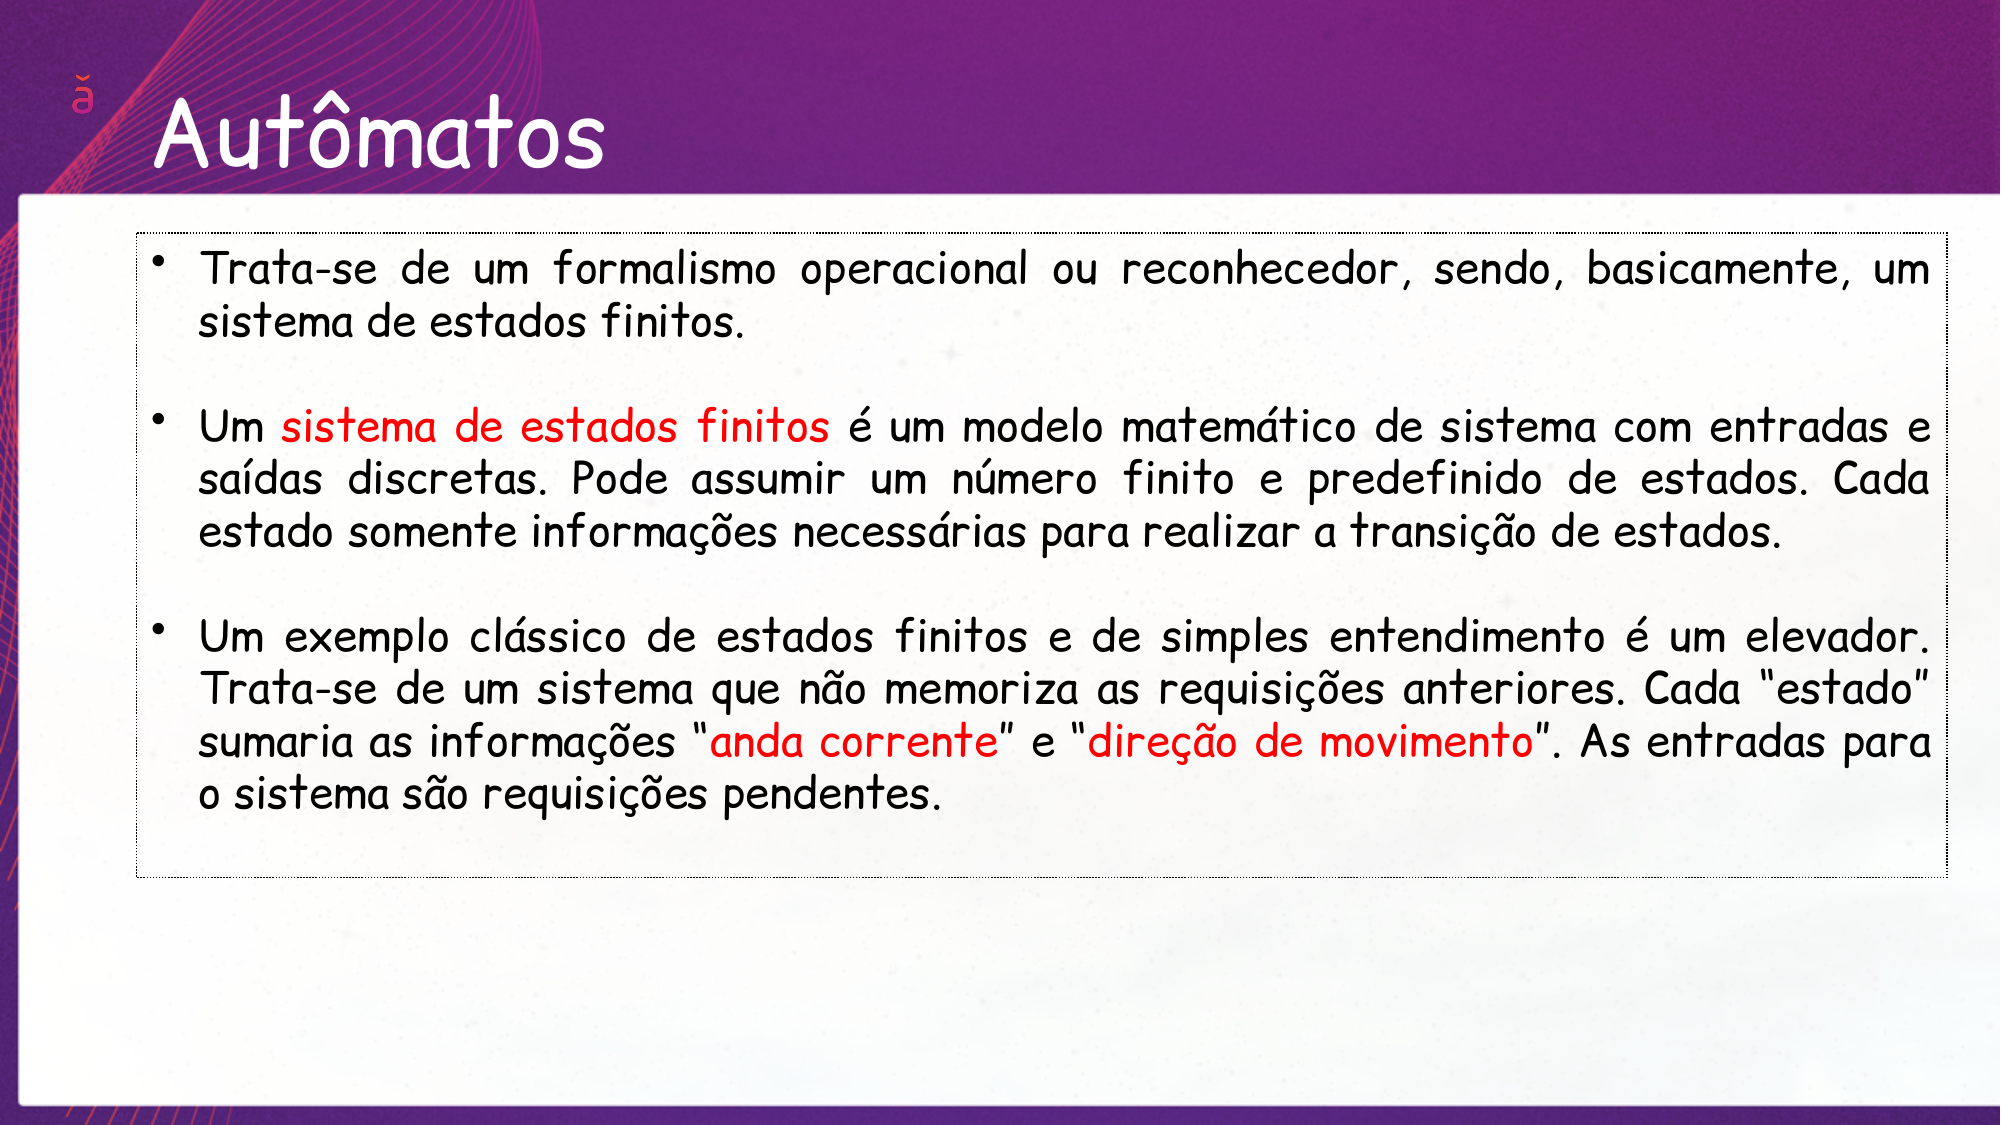

Autômatos
Trata-se de um formalismo operacional ou reconhecedor, sendo, basicamente, um sistema de estados finitos.

Um sistema de estados finitos é um modelo matemático de sistema com entradas e saídas discretas. Pode assumir um número finito e predefinido de estados. Cada estado somente informações necessárias para realizar a transição de estados.

Um exemplo clássico de estados finitos e de simples entendimento é um elevador. Trata-se de um sistema que não memoriza as requisições anteriores. Cada “estado” sumaria as informações “anda corrente” e “direção de movimento”. As entradas para o sistema são requisições pendentes.